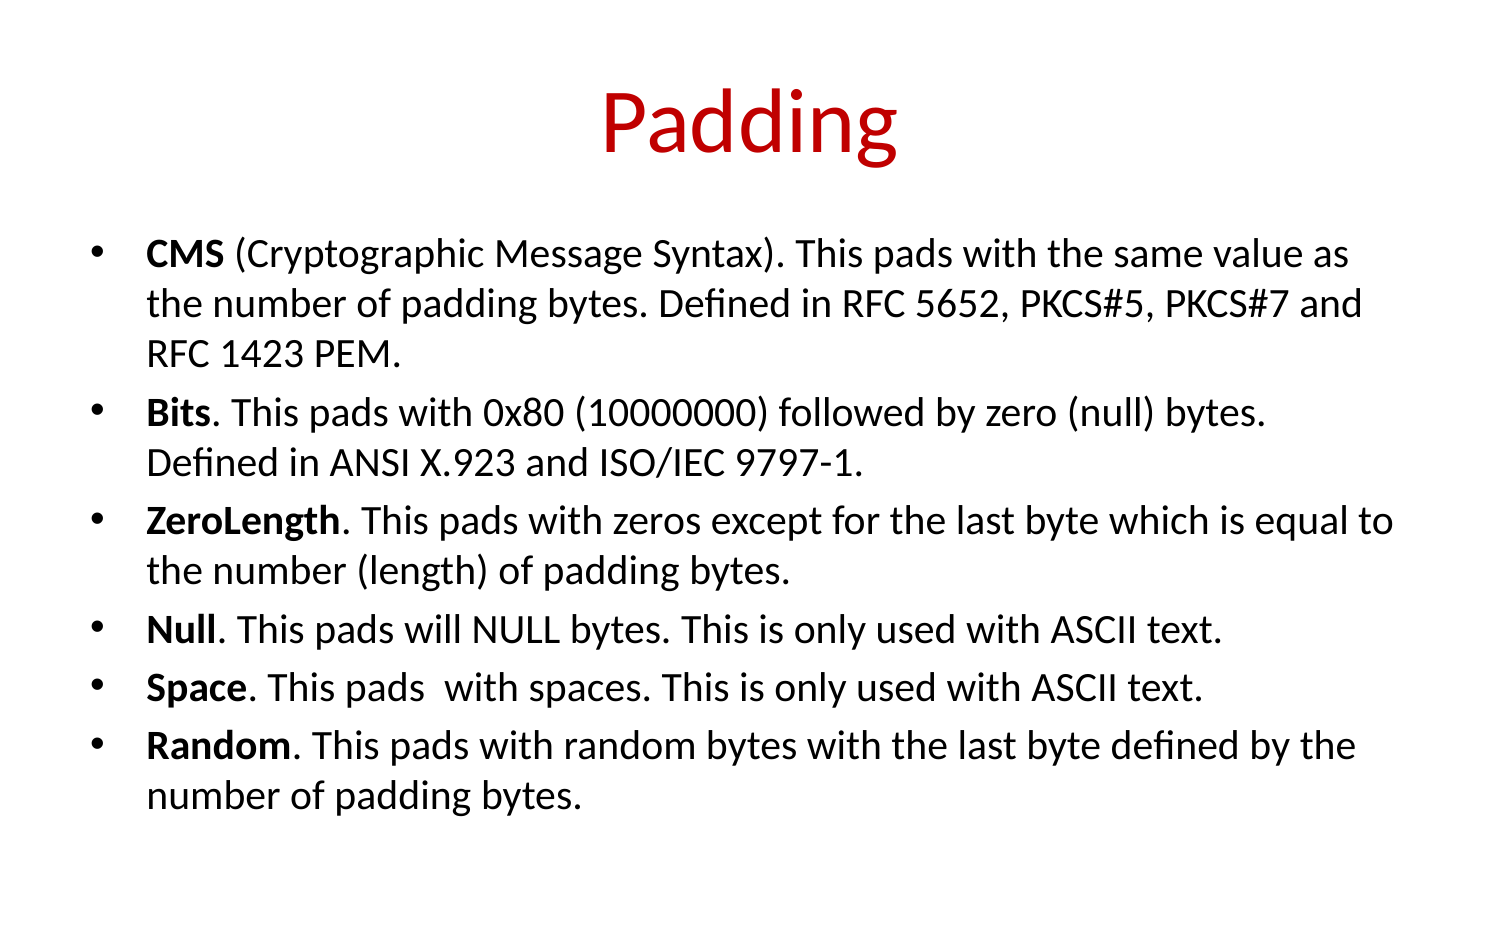

# Padding
CMS (Cryptographic Message Syntax). This pads with the same value as the number of padding bytes. Defined in RFC 5652, PKCS#5, PKCS#7 and RFC 1423 PEM.
Bits. This pads with 0x80 (10000000) followed by zero (null) bytes. Defined in ANSI X.923 and ISO/IEC 9797-1.
ZeroLength. This pads with zeros except for the last byte which is equal to the number (length) of padding bytes.
Null. This pads will NULL bytes. This is only used with ASCII text.
Space. This pads  with spaces. This is only used with ASCII text.
Random. This pads with random bytes with the last byte defined by the number of padding bytes.